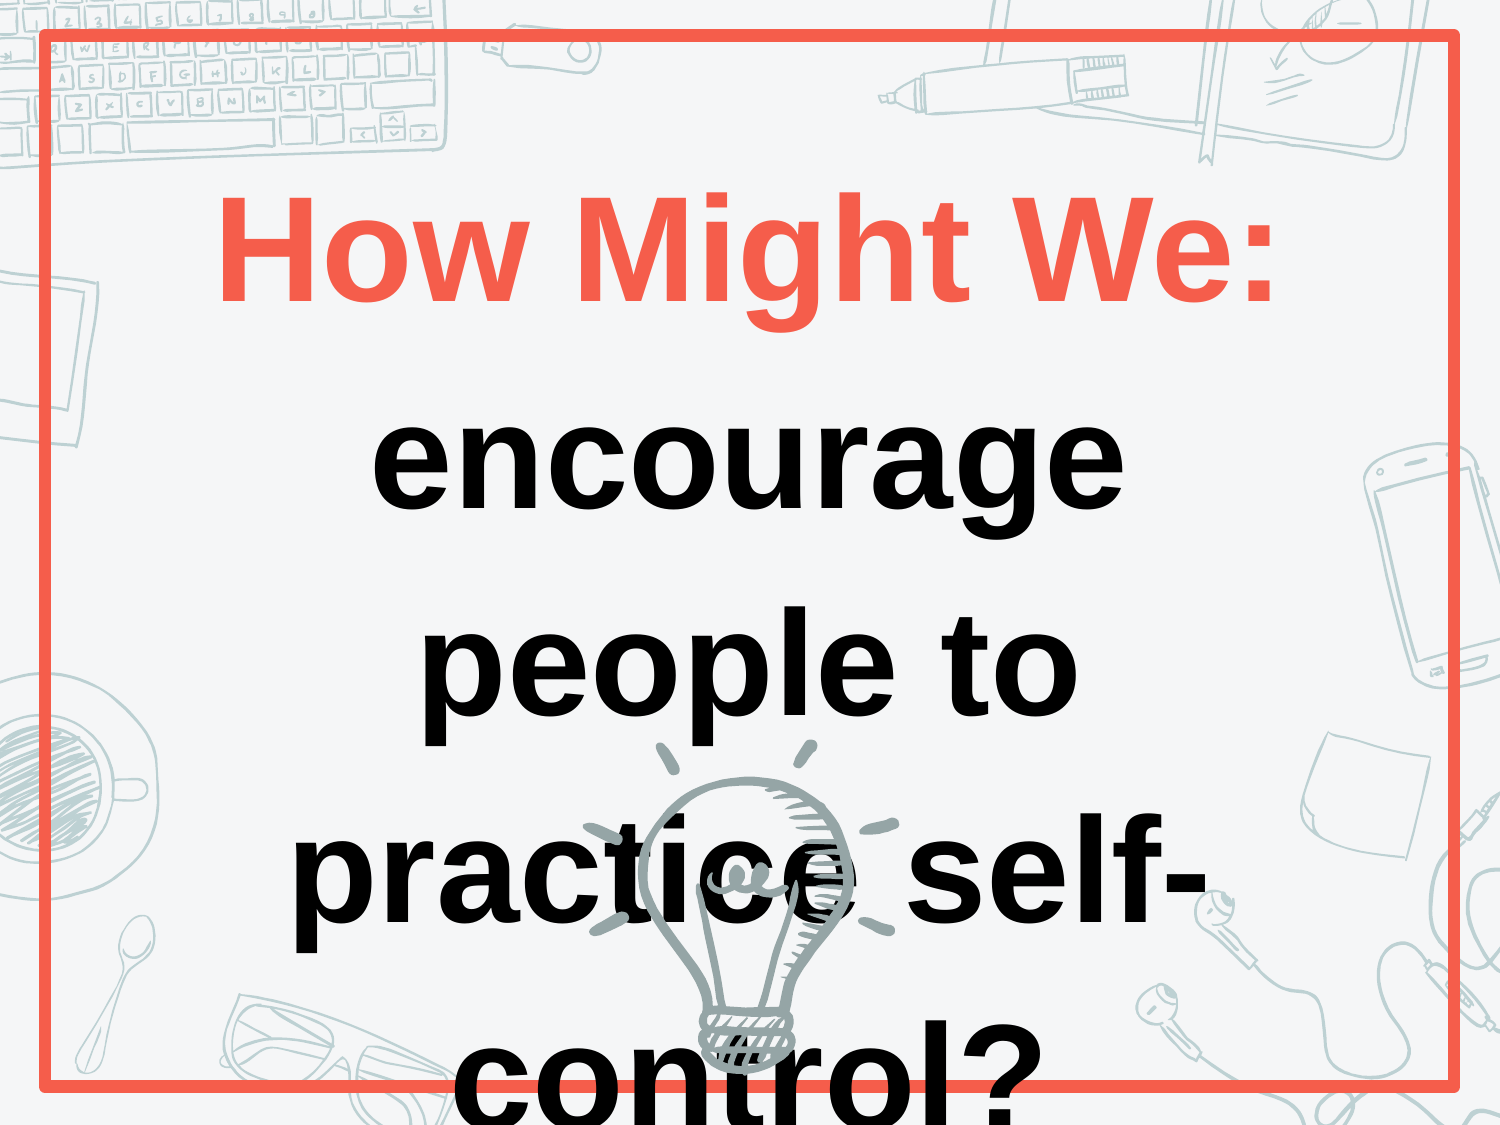

# How Might We:
encourage people to practice self-control?